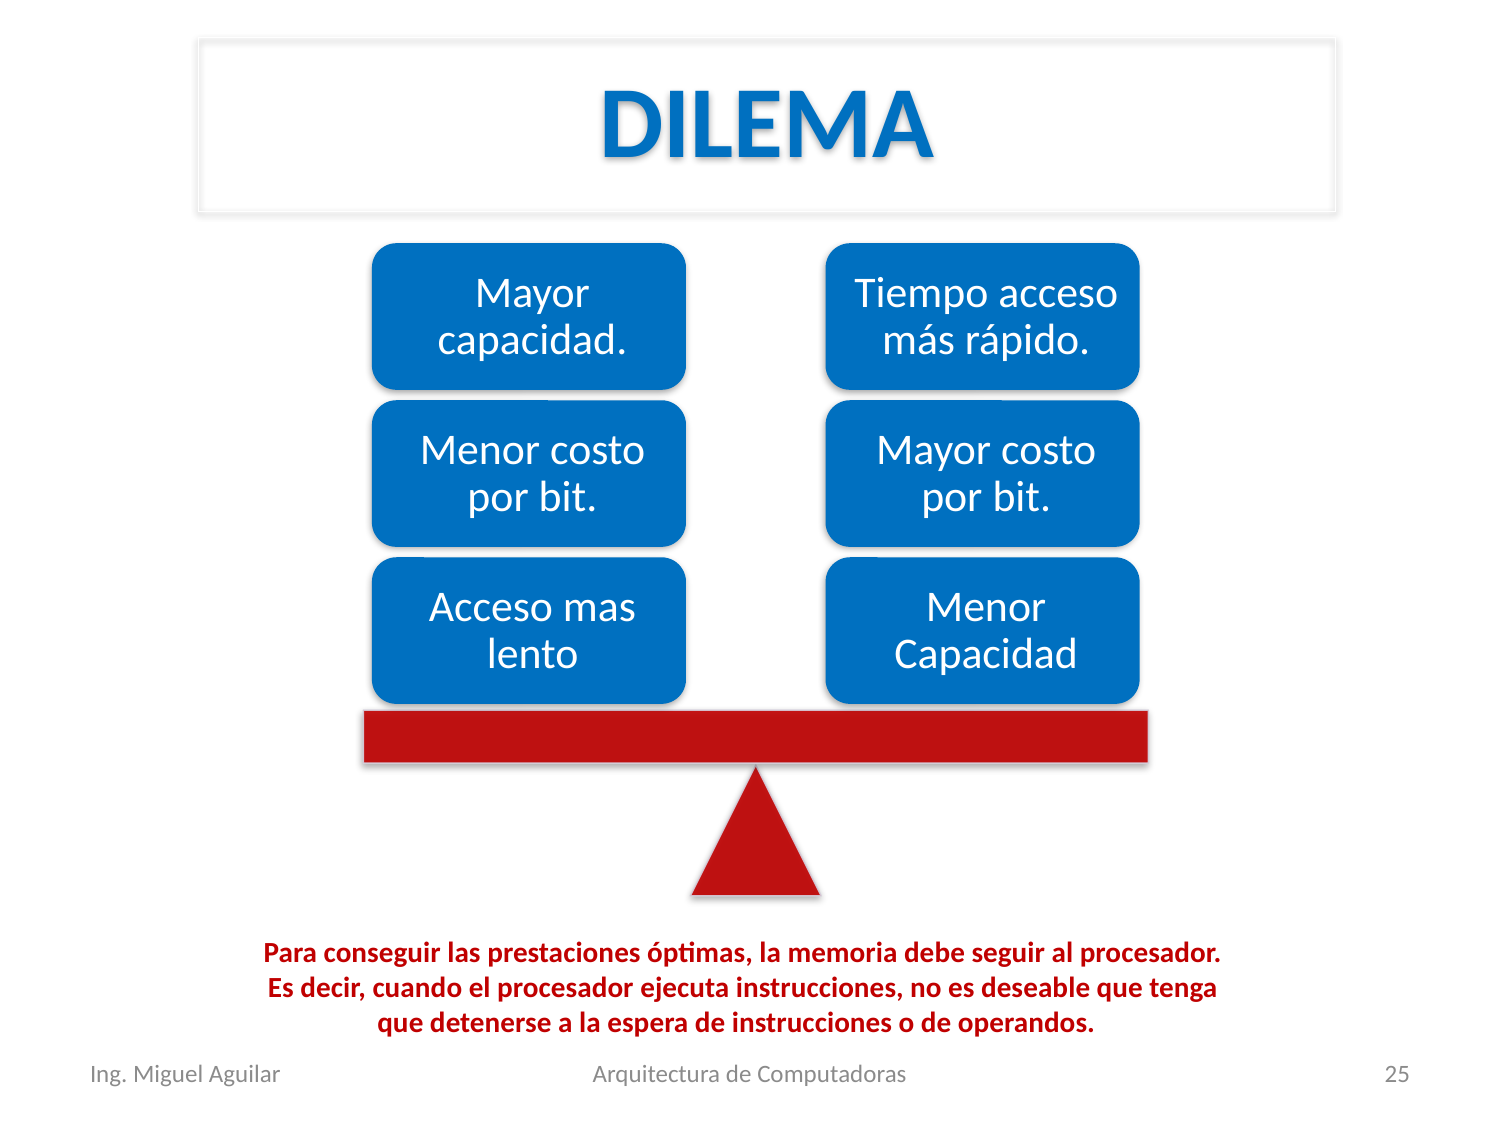

DILEMA

Menor Capacidad
Mayor costo por bit.
Tiempo acceso más rápido.
Acceso mas lento
Menor costo por bit.
Mayor capacidad.
Para conseguir las prestaciones óptimas, la memoria debe seguir al procesador.
 Es decir, cuando el procesador ejecuta instrucciones, no es deseable que tenga
que detenerse a la espera de instrucciones o de operandos.
Ing. Miguel Aguilar
Arquitectura de Computadoras
25